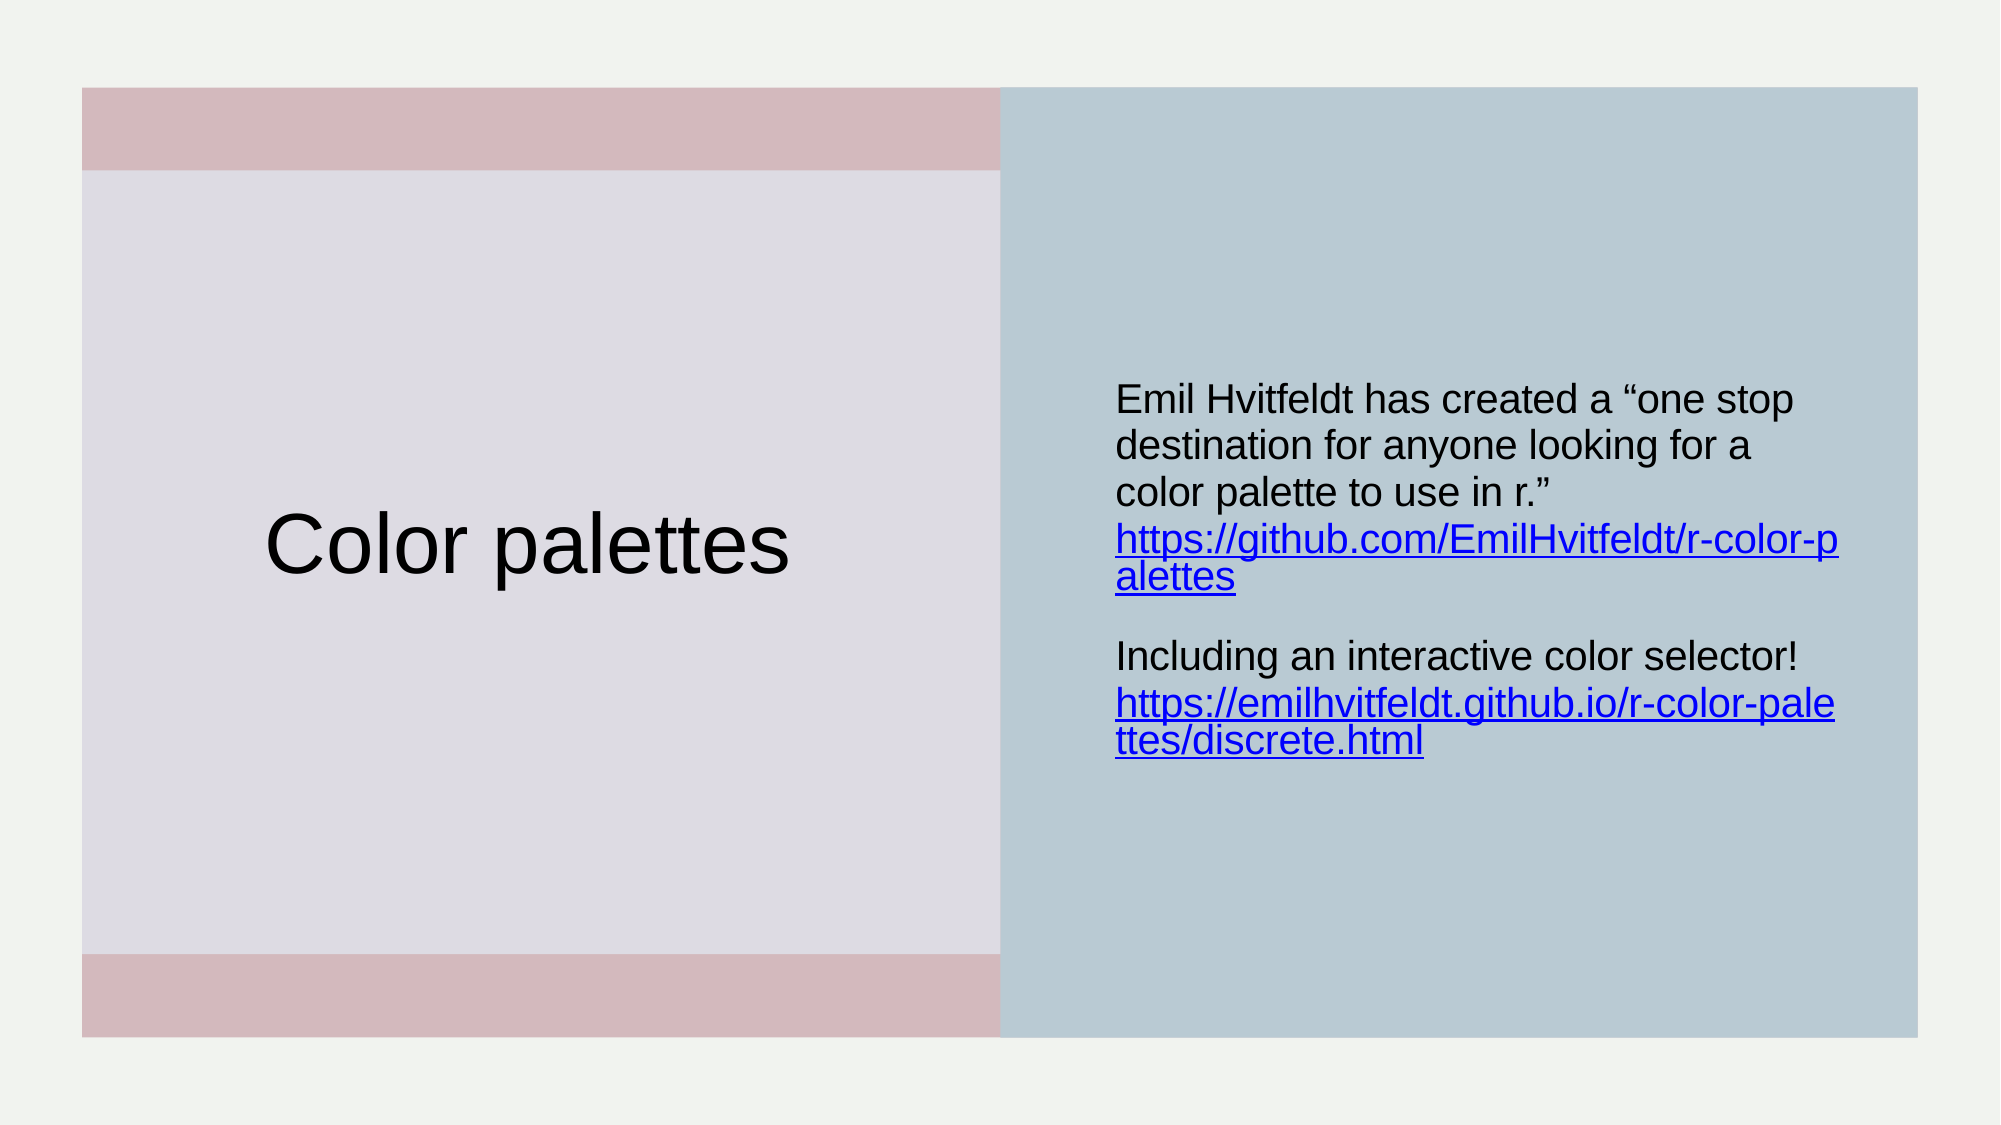

Emil Hvitfeldt has created a “one stop destination for anyone looking for a color palette to use in r.” https://github.com/EmilHvitfeldt/r-color-palettes
Including an interactive color selector! https://emilhvitfeldt.github.io/r-color-palettes/discrete.html
# Color palettes